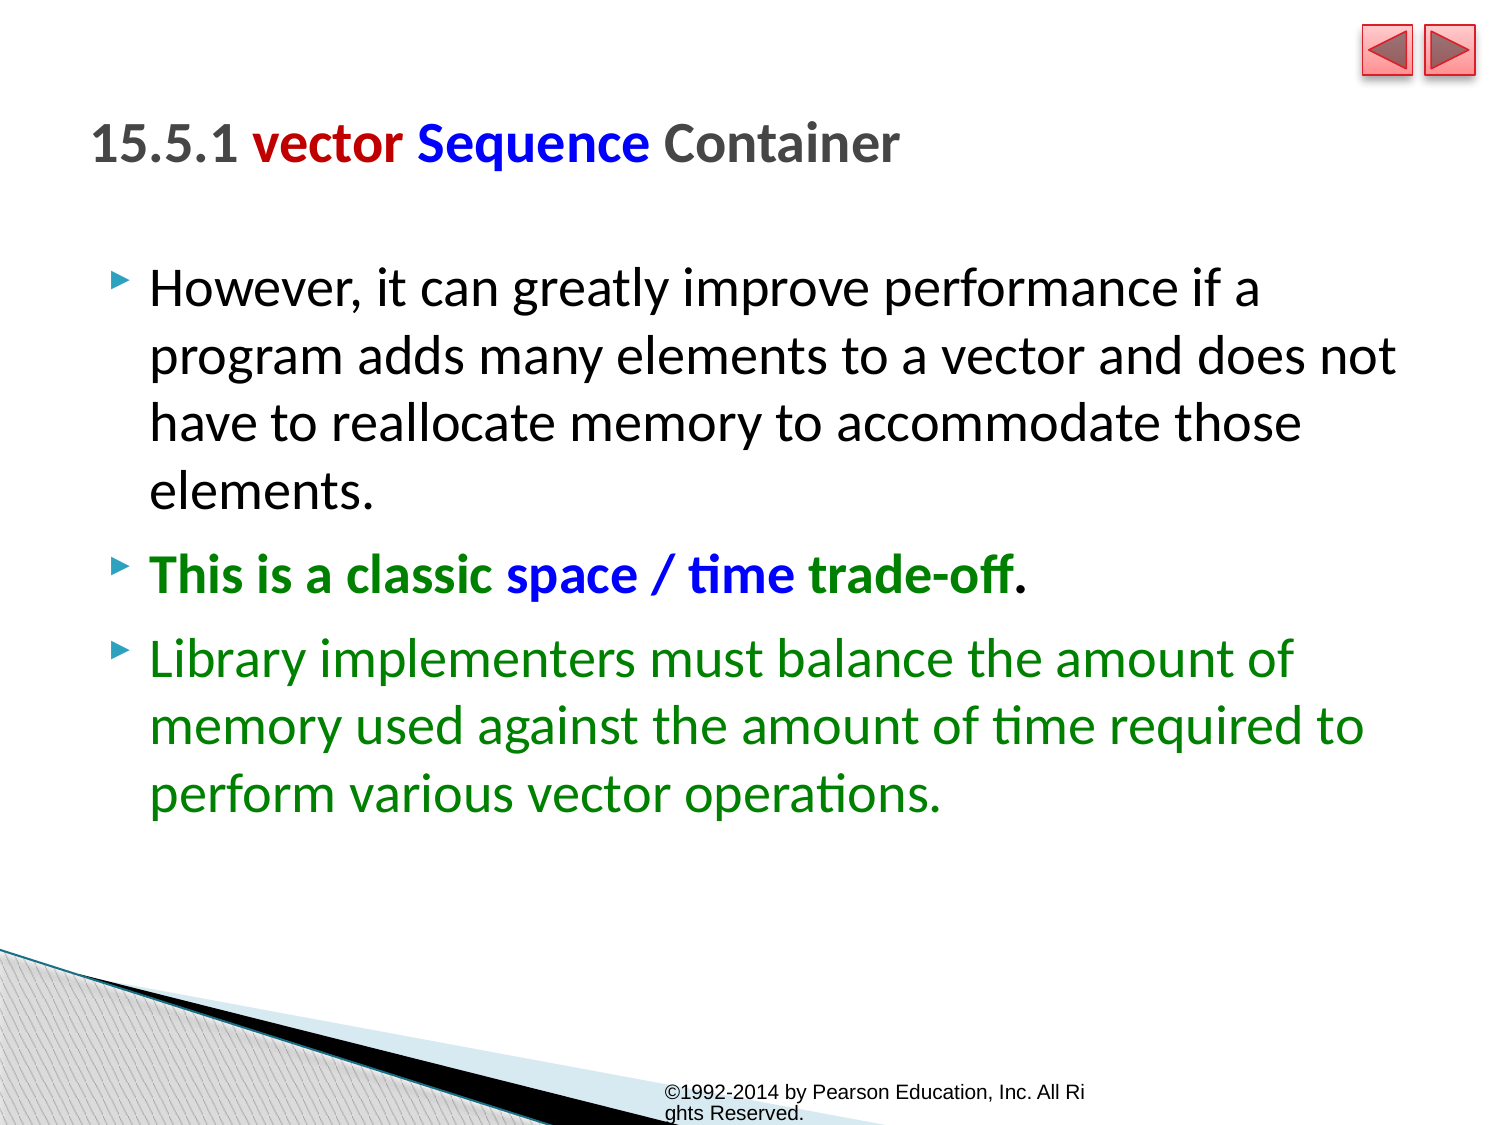

# 15.5.1 vector Sequence Container
However, it can greatly improve performance if a program adds many elements to a vector and does not have to reallocate memory to accommodate those elements.
This is a classic space / time trade-off.
Library implementers must balance the amount of memory used against the amount of time required to perform various vector operations.
©1992-2014 by Pearson Education, Inc. All Rights Reserved.